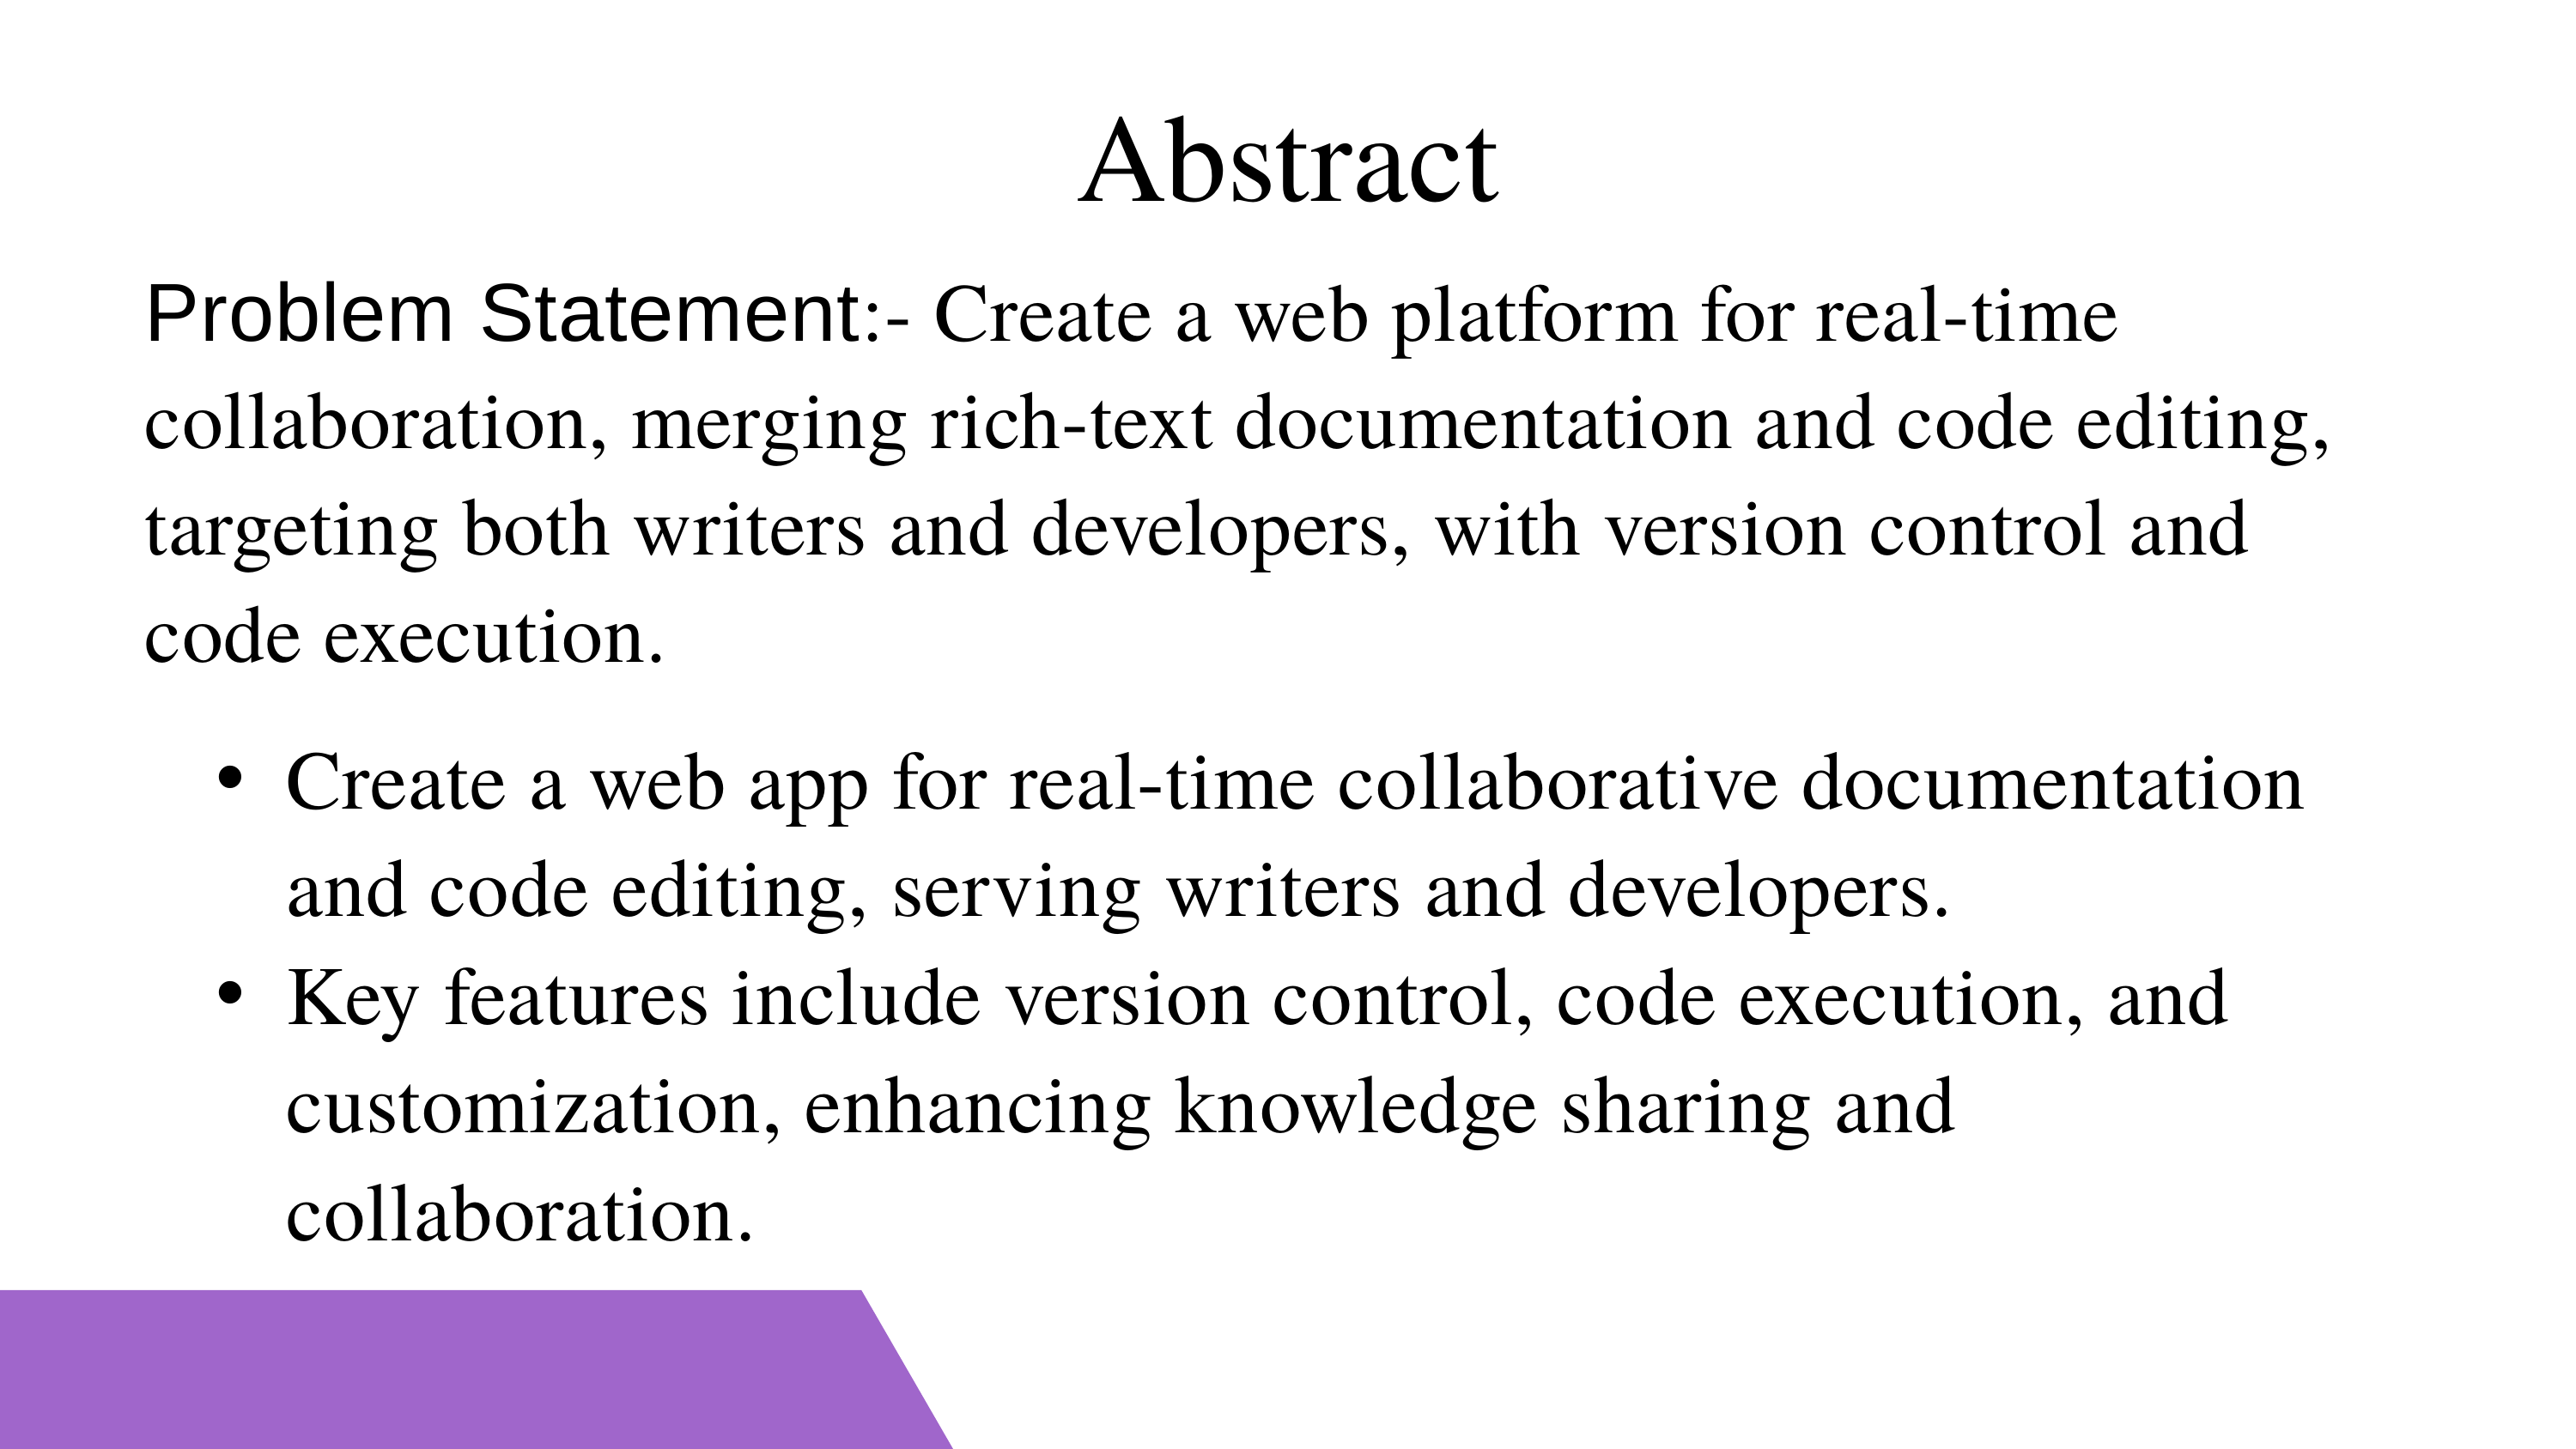

Abstract
Problem Statement:- Create a web platform for real-time collaboration, merging rich-text documentation and code editing, targeting both writers and developers, with version control and code execution.
Create a web app for real-time collaborative documentation and code editing, serving writers and developers.
Key features include version control, code execution, and customization, enhancing knowledge sharing and collaboration.